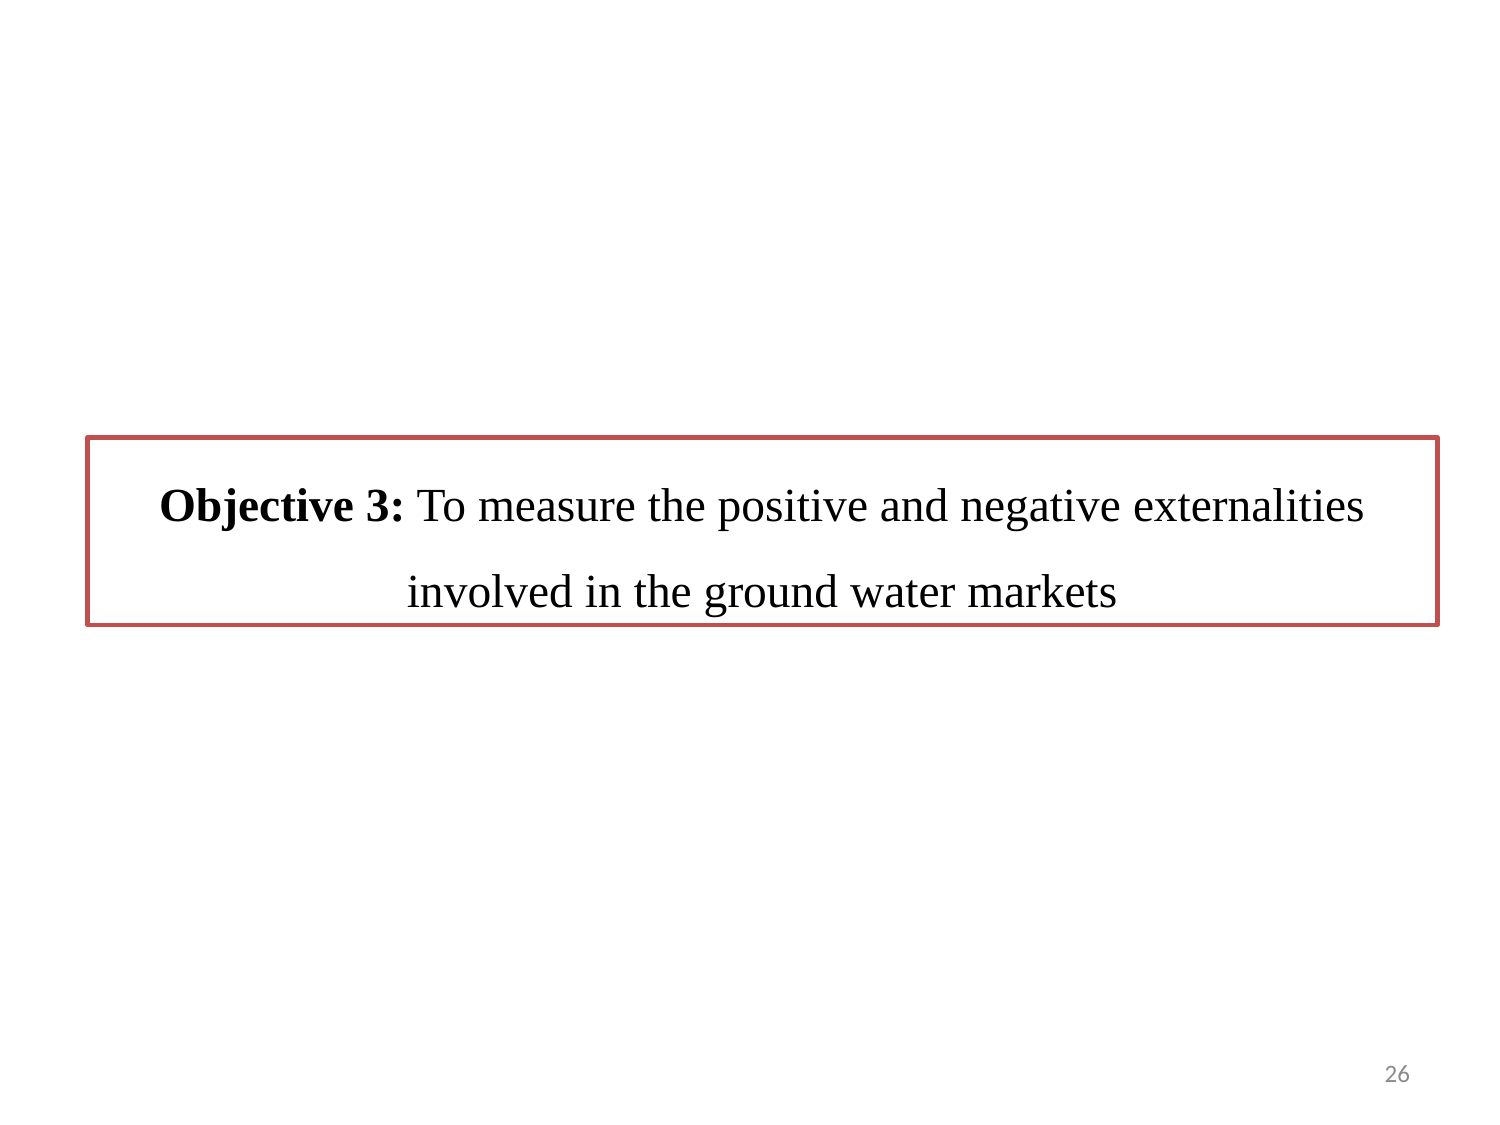

# Objective 3: To measure the positive and negative externalities involved in the ground water markets
26